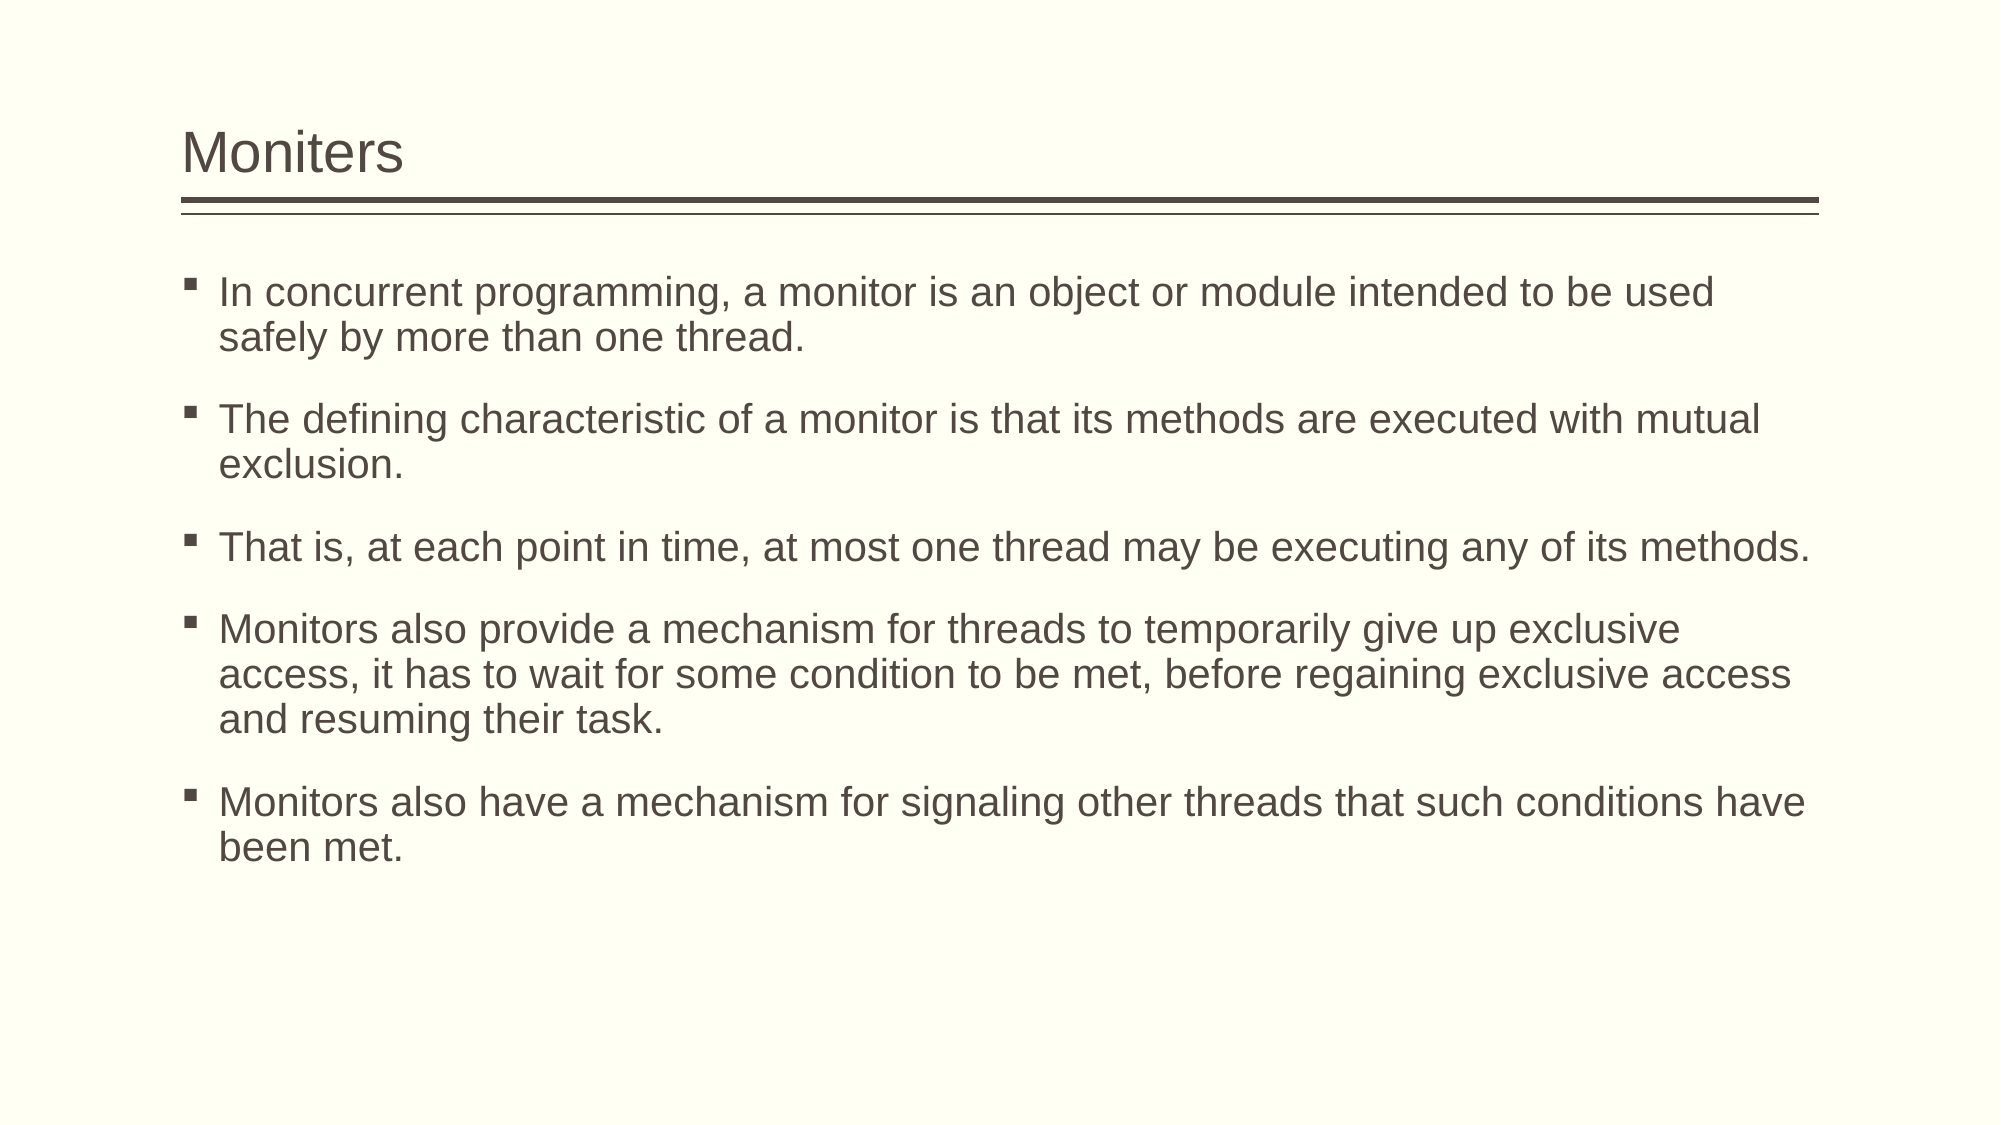

# Moniters
In concurrent programming, a monitor is an object or module intended to be used safely by more than one thread.
The defining characteristic of a monitor is that its methods are executed with mutual exclusion.
That is, at each point in time, at most one thread may be executing any of its methods.
Monitors also provide a mechanism for threads to temporarily give up exclusive access, it has to wait for some condition to be met, before regaining exclusive access and resuming their task.
Monitors also have a mechanism for signaling other threads that such conditions have been met.